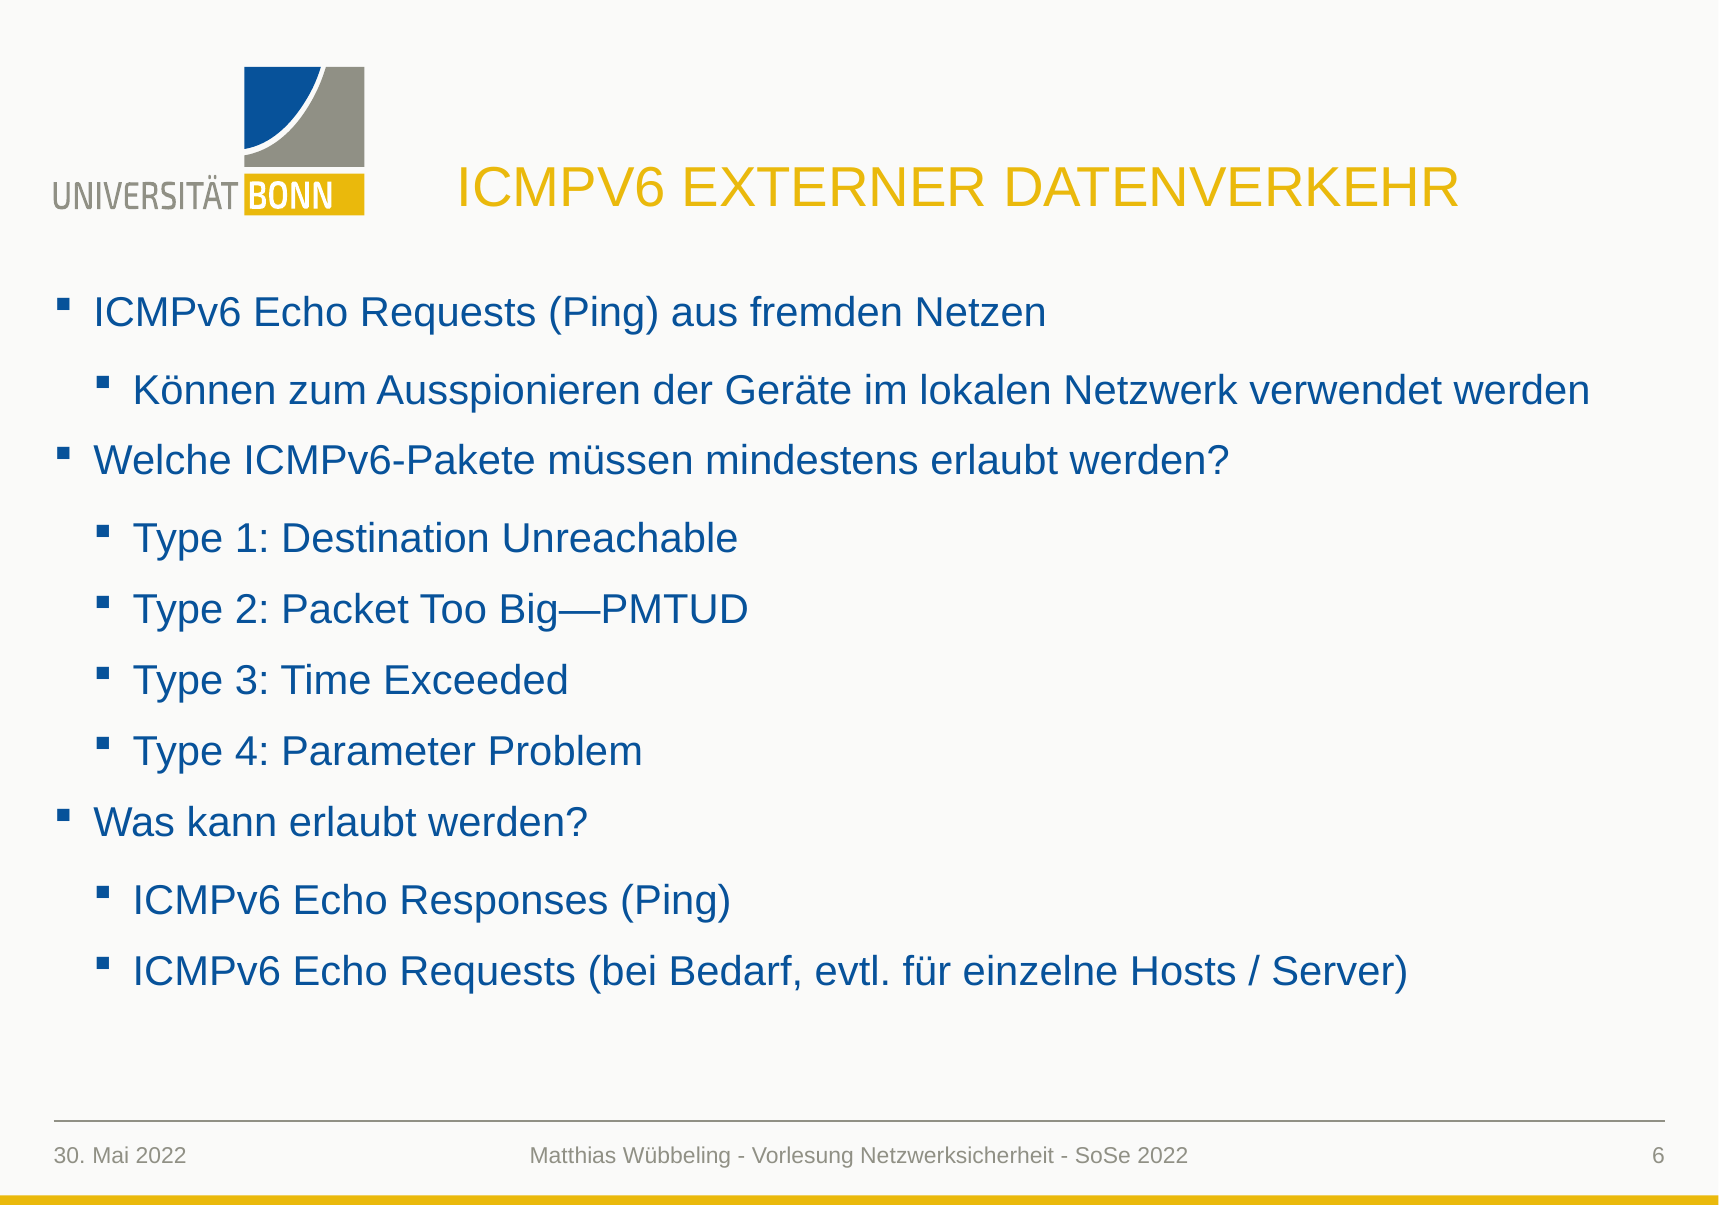

# ICMPv6 externer Datenverkehr
ICMPv6 Echo Requests (Ping) aus fremden Netzen
Können zum Ausspionieren der Geräte im lokalen Netzwerk verwendet werden
Welche ICMPv6-Pakete müssen mindestens erlaubt werden?
Type 1: Destination Unreachable
Type 2: Packet Too Big—PMTUD
Type 3: Time Exceeded
Type 4: Parameter Problem
Was kann erlaubt werden?
ICMPv6 Echo Responses (Ping)
ICMPv6 Echo Requests (bei Bedarf, evtl. für einzelne Hosts / Server)

30. Mai 2022
6
Matthias Wübbeling - Vorlesung Netzwerksicherheit - SoSe 2022